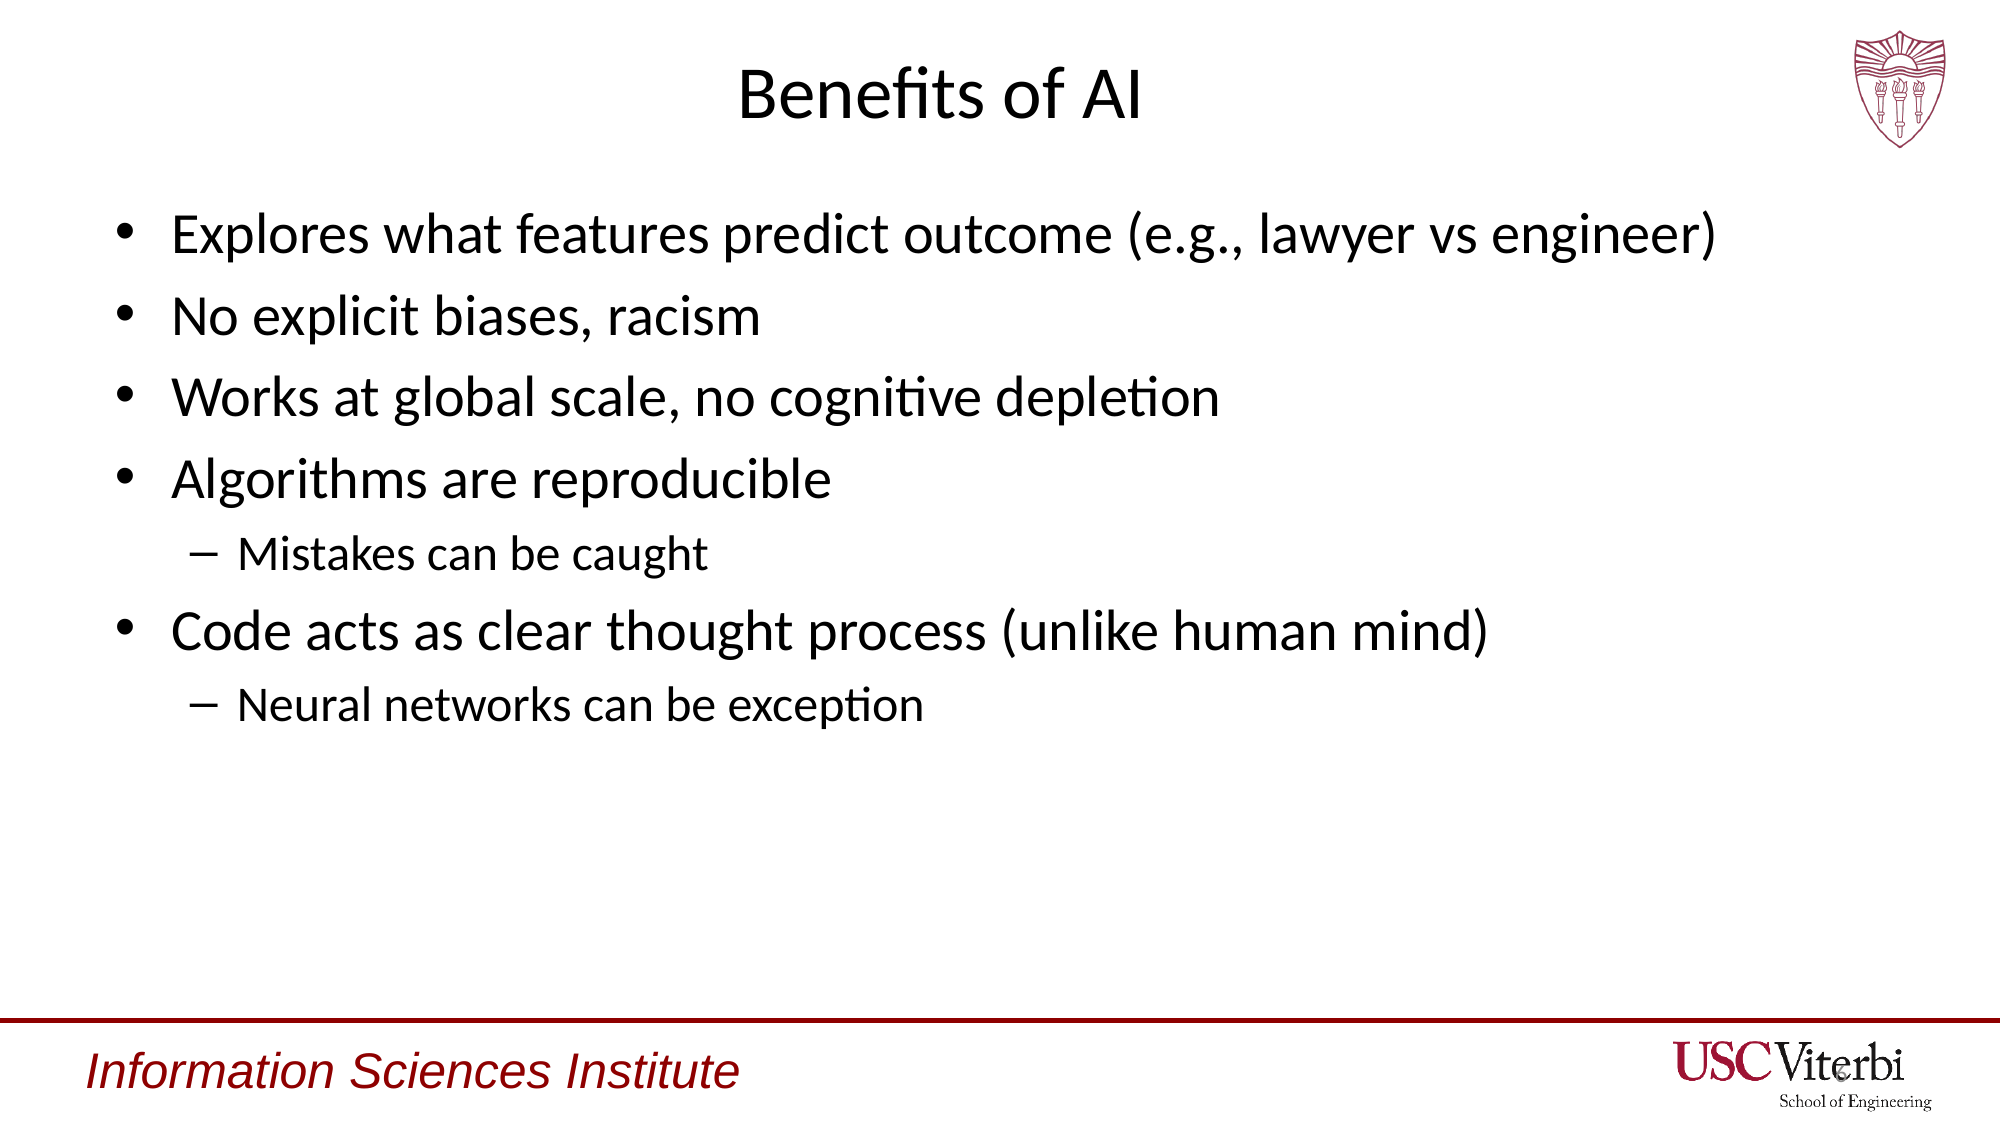

# Benefits of AI
Explores what features predict outcome (e.g., lawyer vs engineer)
No explicit biases, racism
Works at global scale, no cognitive depletion
Algorithms are reproducible
Mistakes can be caught
Code acts as clear thought process (unlike human mind)
Neural networks can be exception

6